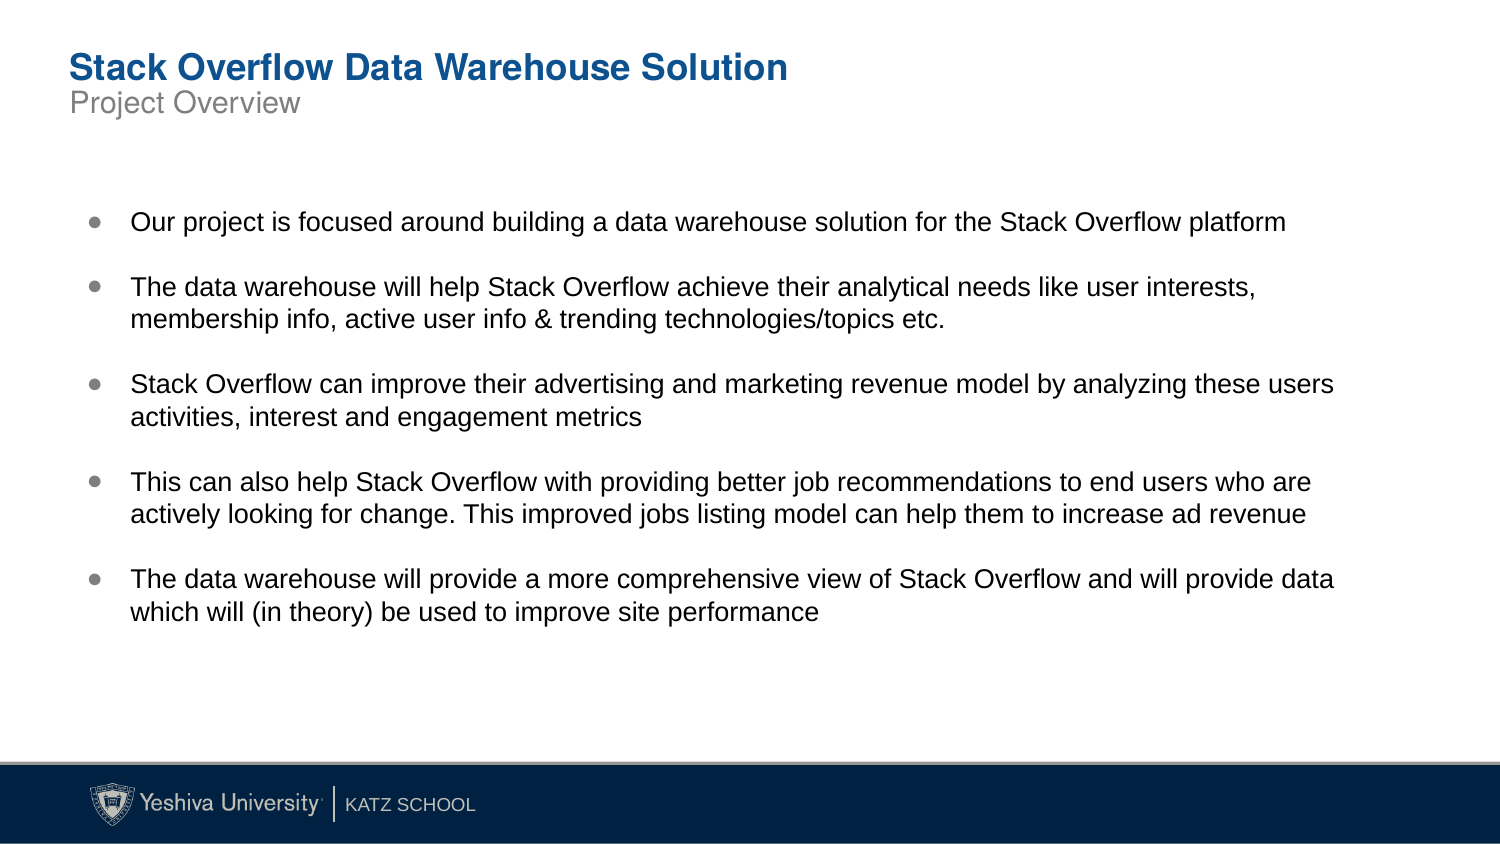

# Stack Overflow Data Warehouse Solution
Project Overview
Our project is focused around building a data warehouse solution for the Stack Overflow platform

The data warehouse will help Stack Overflow achieve their analytical needs like user interests, membership info, active user info & trending technologies/topics etc.

Stack Overflow can improve their advertising and marketing revenue model by analyzing these users activities, interest and engagement metrics

This can also help Stack Overflow with providing better job recommendations to end users who are actively looking for change. This improved jobs listing model can help them to increase ad revenue

The data warehouse will provide a more comprehensive view of Stack Overflow and will provide data which will (in theory) be used to improve site performance